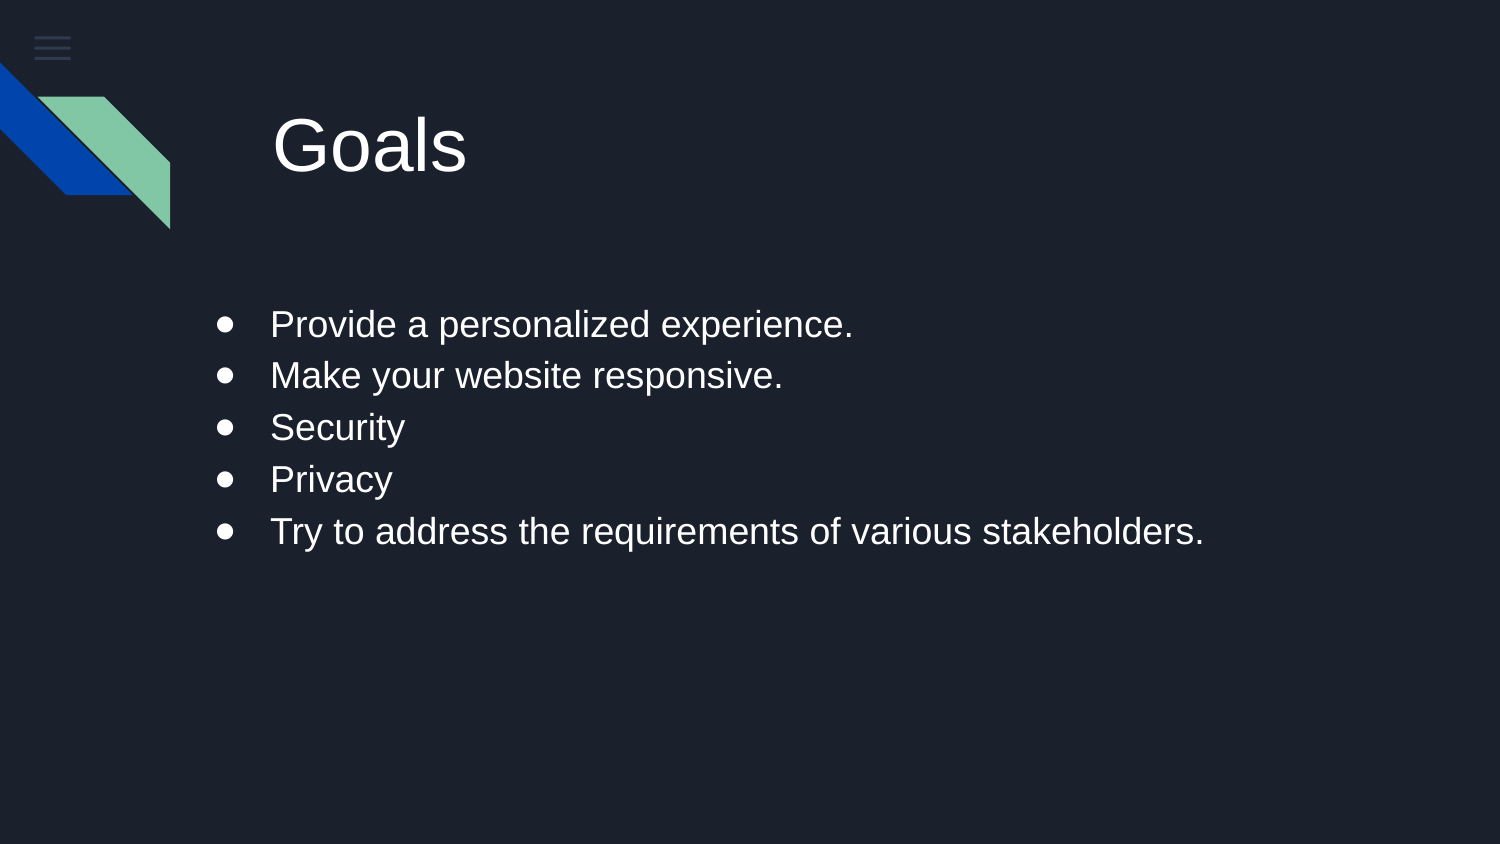

# Goals
Provide a personalized experience.
Make your website responsive.
Security
Privacy
Try to address the requirements of various stakeholders.